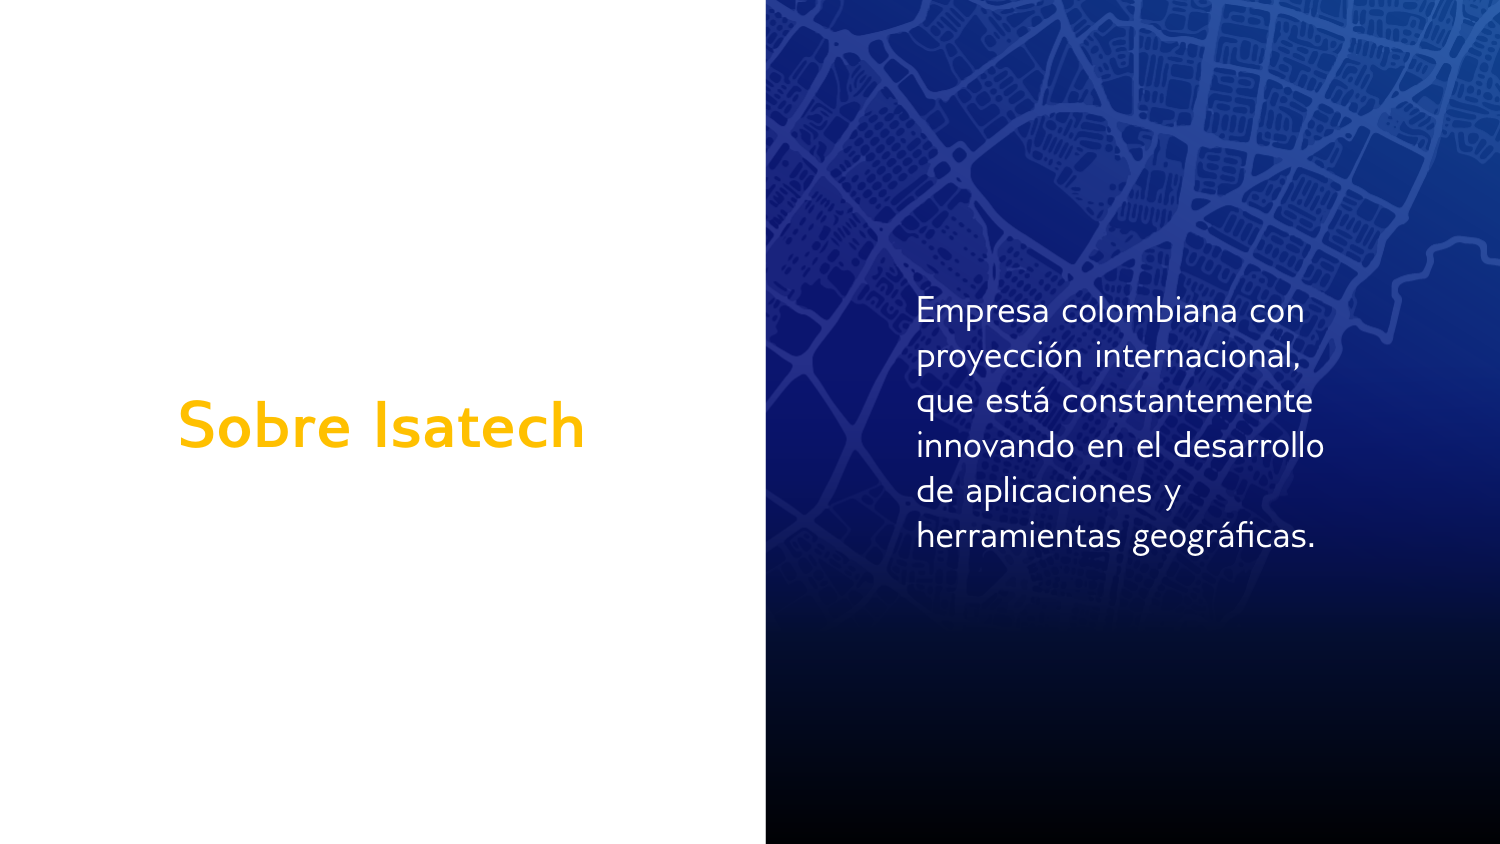

Empresa colombiana con proyección internacional, que está constantemente innovando en el desarrollo de aplicaciones y herramientas geográficas.
Sobre Isatech